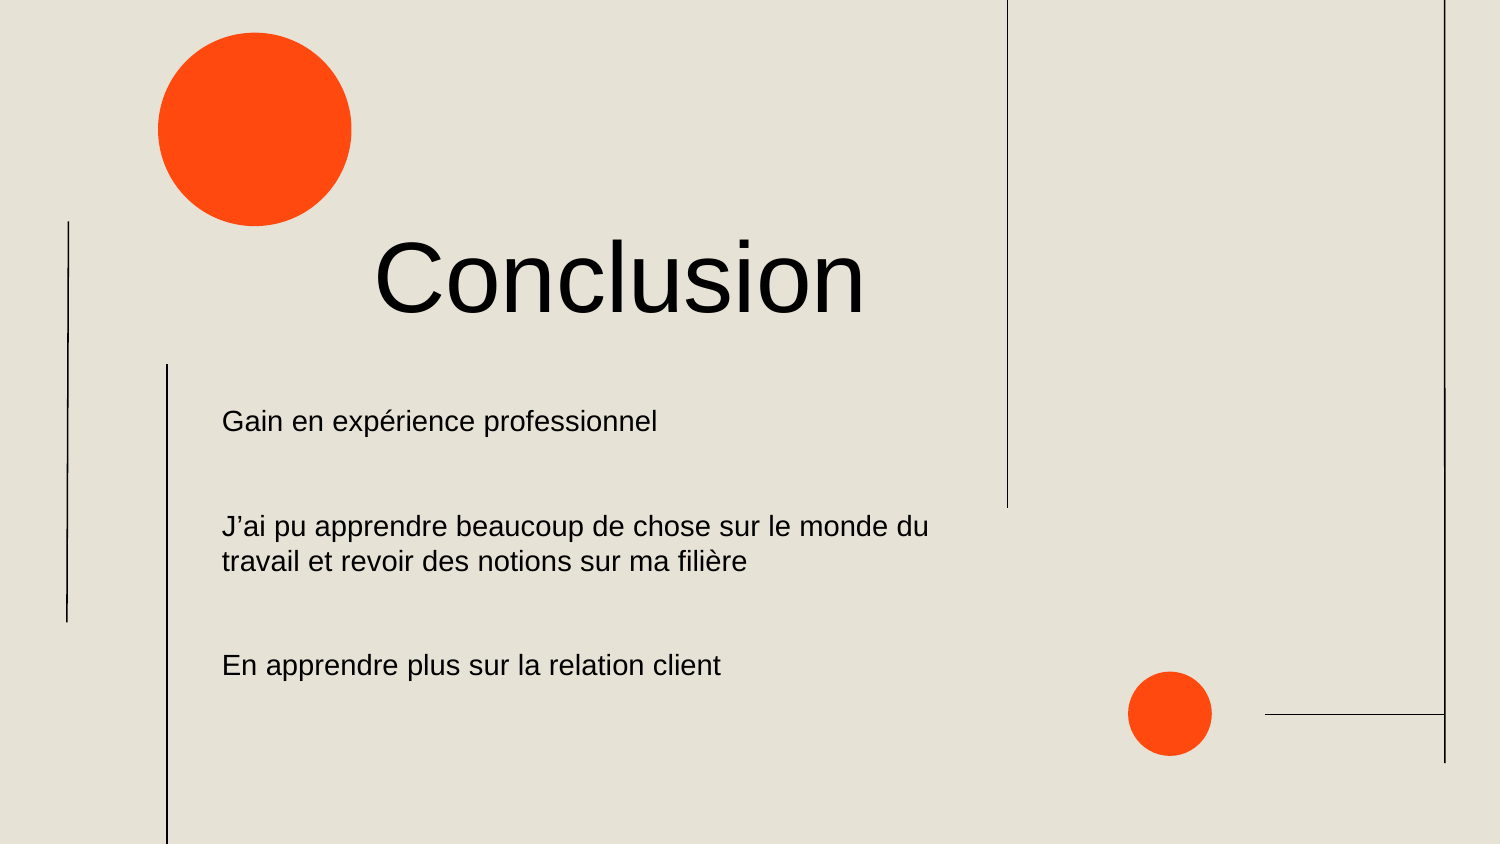

# Conclusion
Gain en expérience professionnel

J’ai pu apprendre beaucoup de chose sur le monde du travail et revoir des notions sur ma filière

En apprendre plus sur la relation client